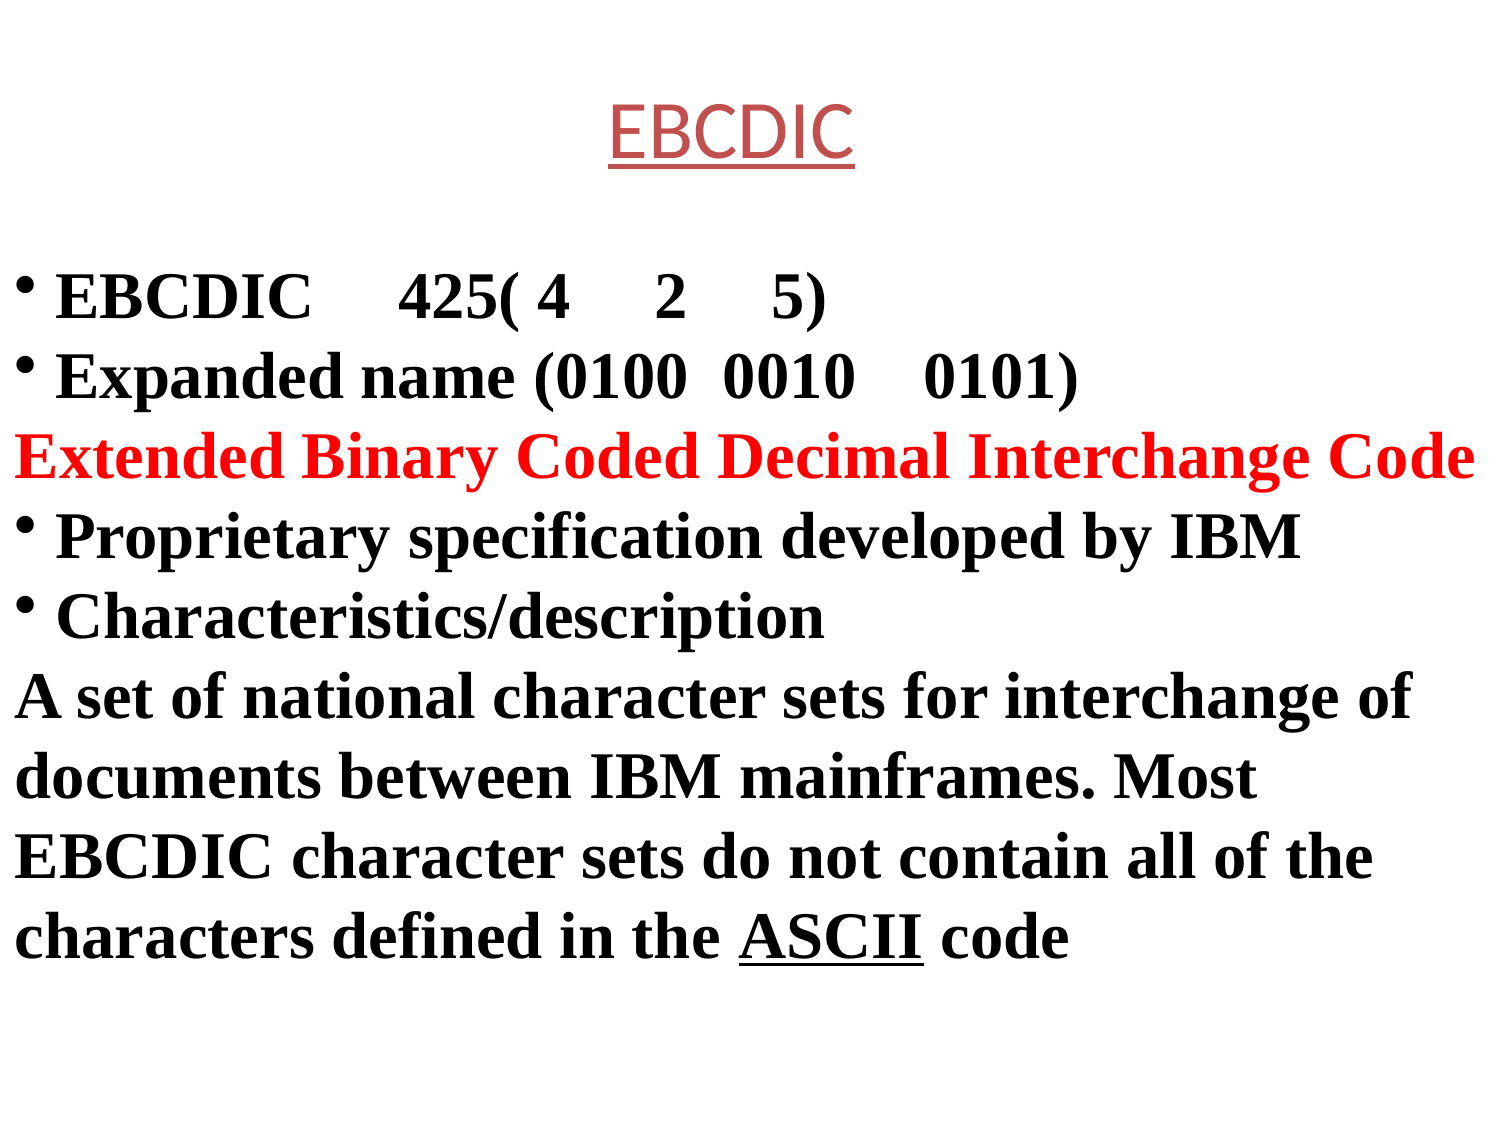

EBCDIC

 EBCDIC     425( 4     2     5)
 Expanded name (0100  0010    0101)
Extended Binary Coded Decimal Interchange Code
 Proprietary specification developed by IBM
 Characteristics/description
A set of national character sets for interchange of documents between IBM mainframes. Most EBCDIC character sets do not contain all of the characters defined in the ASCII code